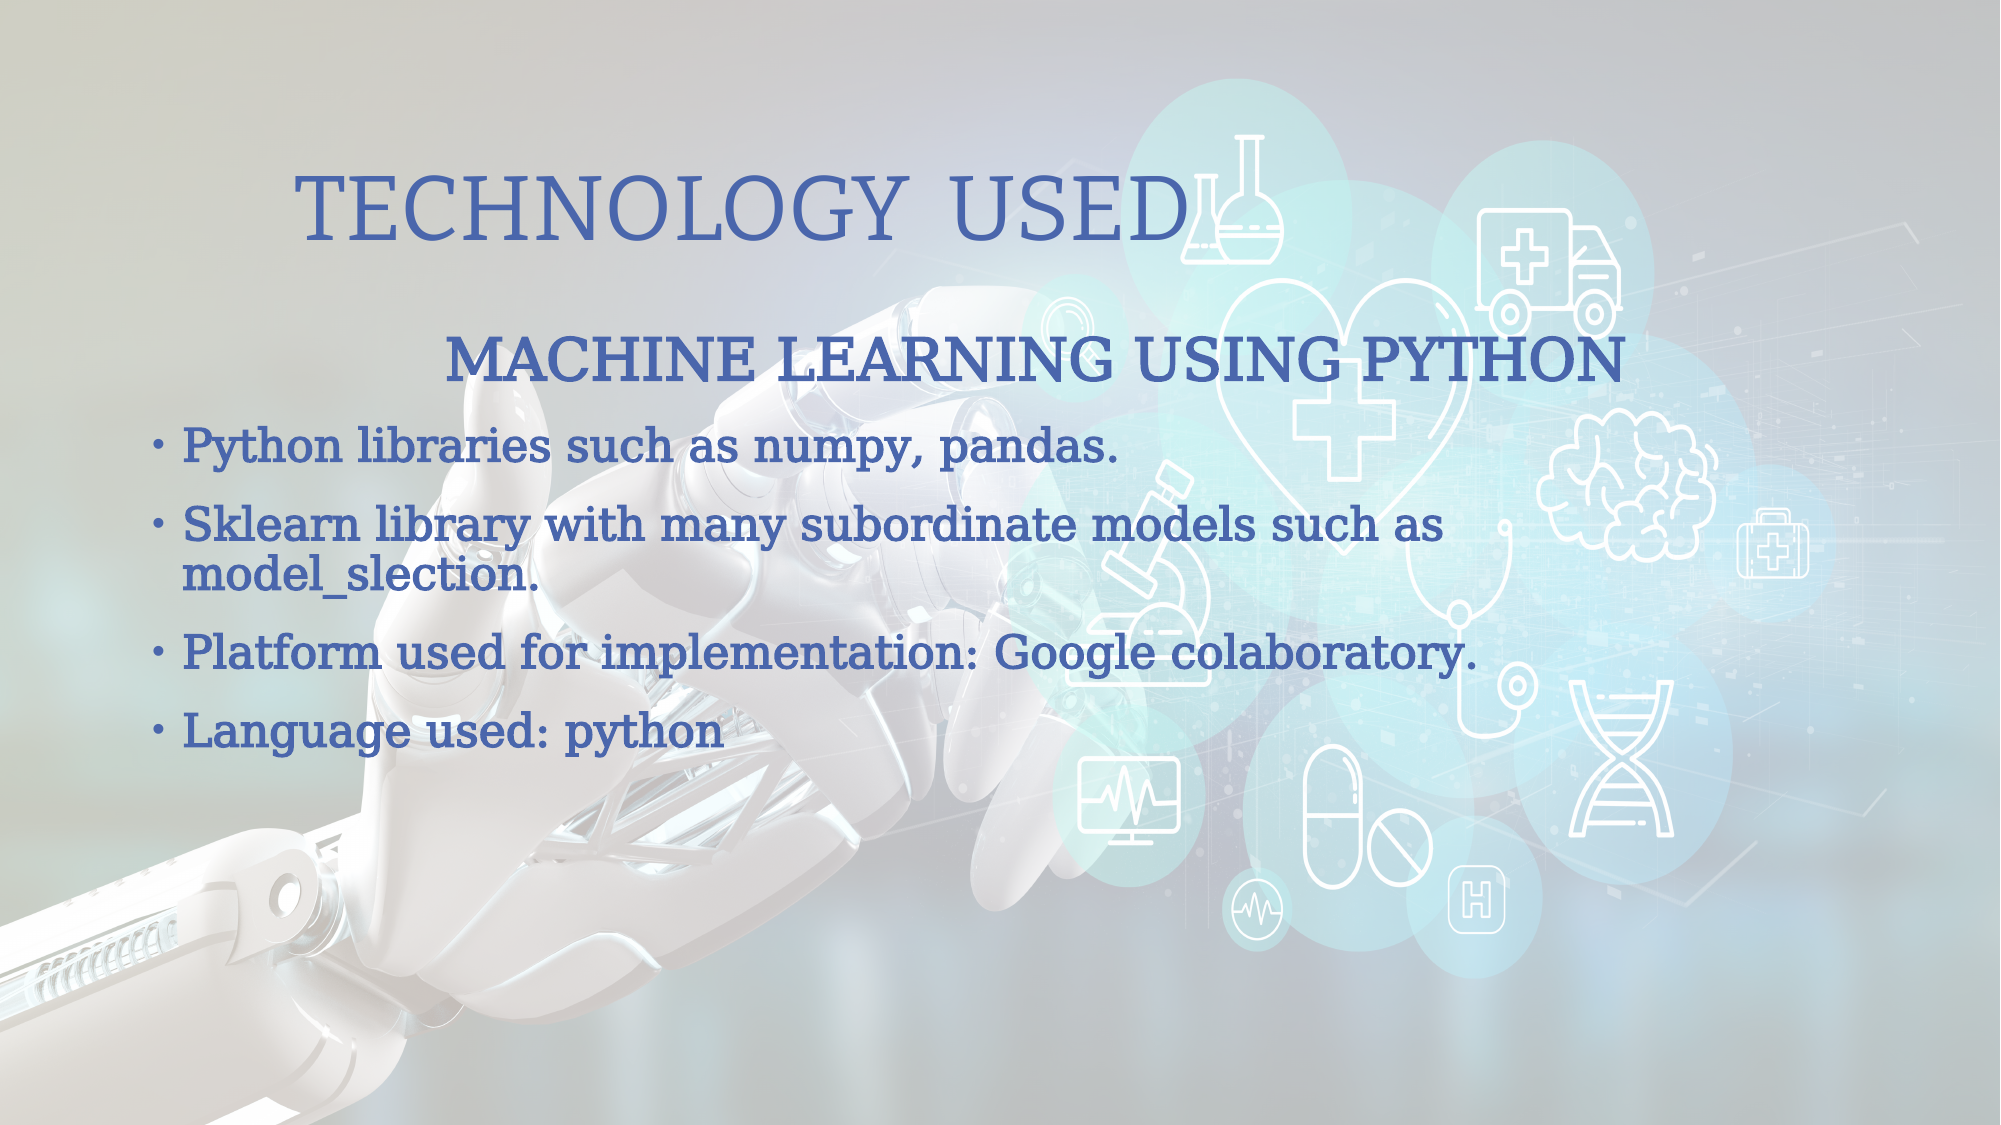

# TECHNOLOGY  USED
                  MACHINE LEARNING USING PYTHON
Python libraries such as numpy, pandas.
Sklearn library with many subordinate models such as model_slection.
Platform used for implementation: Google colaboratory.
Language used: python